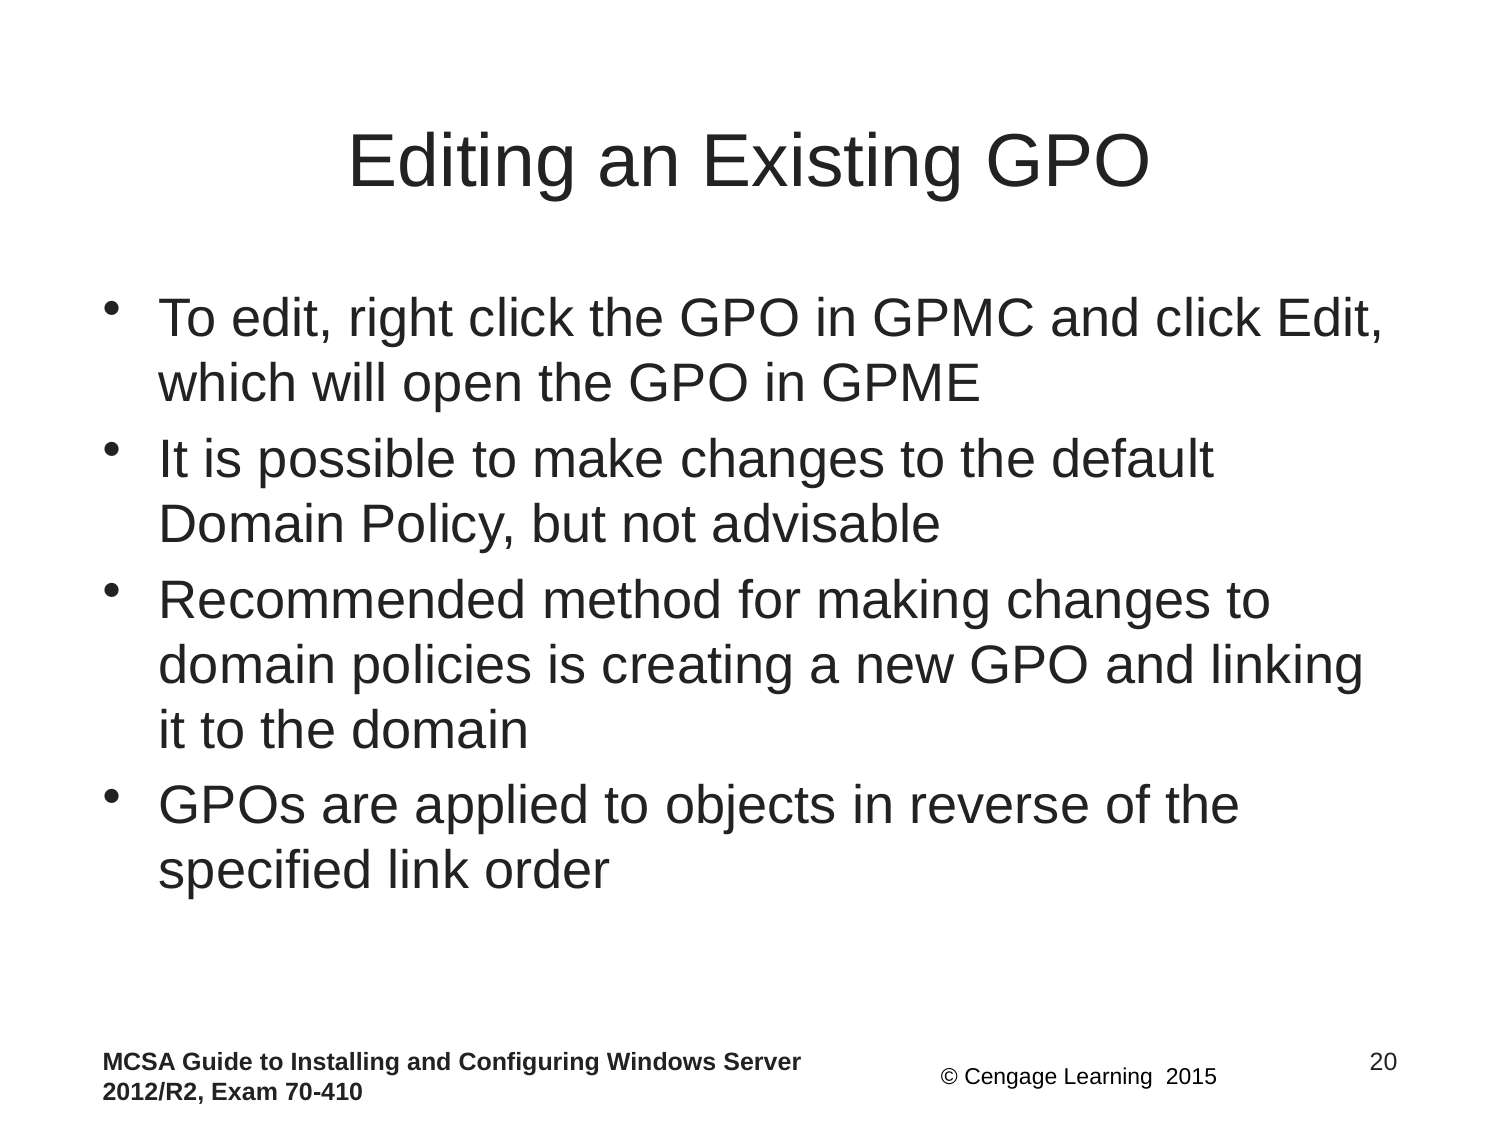

# Editing an Existing GPO
To edit, right click the GPO in GPMC and click Edit, which will open the GPO in GPME
It is possible to make changes to the default Domain Policy, but not advisable
Recommended method for making changes to domain policies is creating a new GPO and linking it to the domain
GPOs are applied to objects in reverse of the specified link order

MCSA Guide to Installing and Configuring Windows Server 2012/R2, Exam 70-410
20